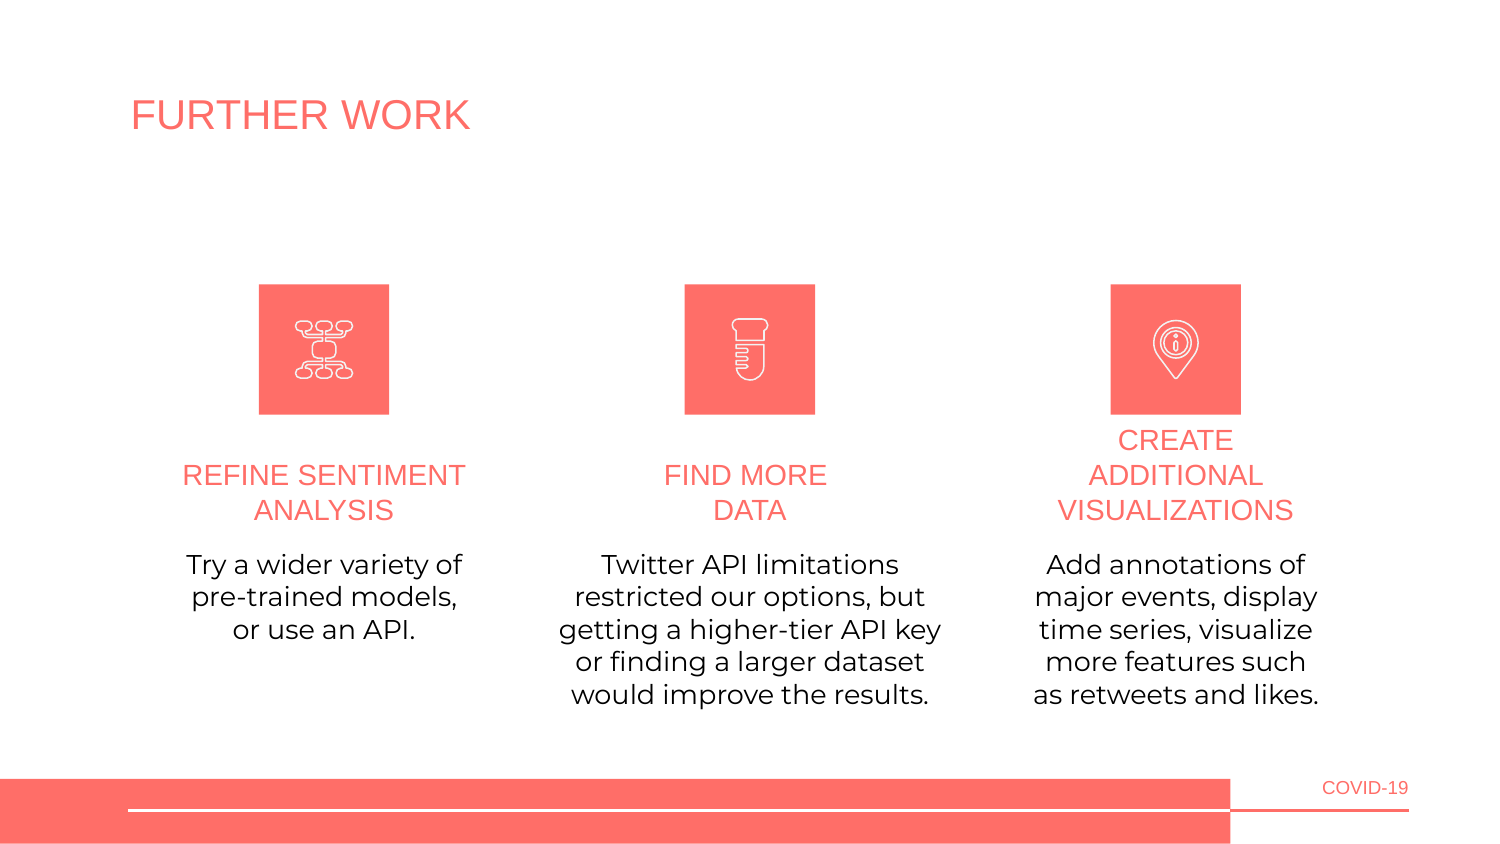

# FURTHER WORK

REFINE SENTIMENT ANALYSIS
FIND MORE
DATA
CREATE ADDITIONAL VISUALIZATIONS
Twitter API limitations restricted our options, but getting a higher-tier API key or finding a larger dataset would improve the results.
Try a wider variety of pre-trained models, or use an API.
Add annotations of major events, display time series, visualize more features such as retweets and likes.